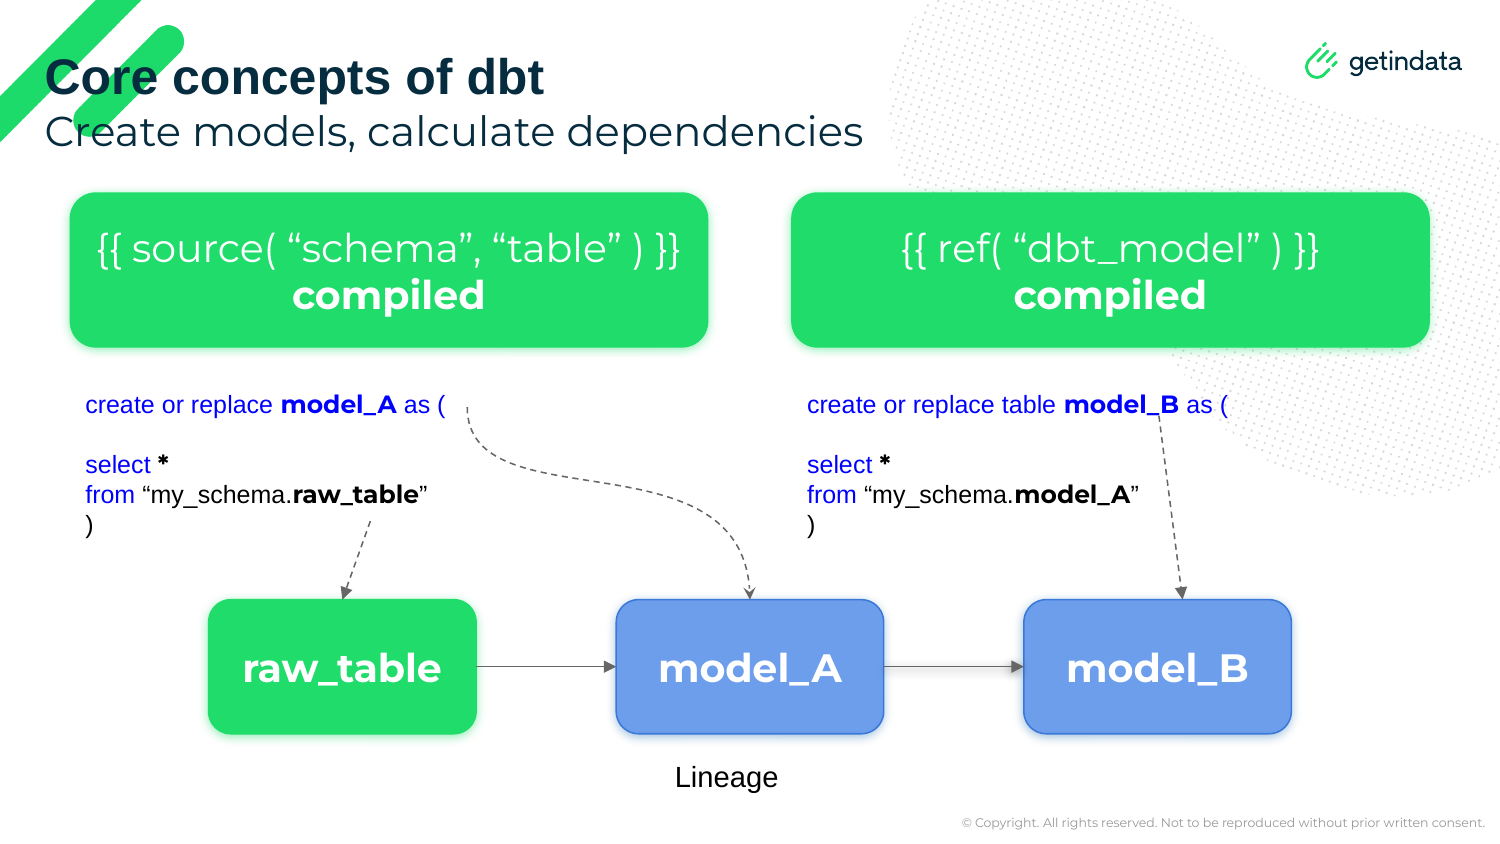

# Core concepts of dbt
Create models, calculate dependencies

{{ source( “schema”, “table” ) }}
compiled
{{ ref( “dbt_model” ) }}
compiled
create or replace model_A as (

select *
from “my_schema.raw_table”
)
create or replace table model_B as (

select *
from “my_schema.model_A”
)
raw_table
model_A
model_B
Lineage